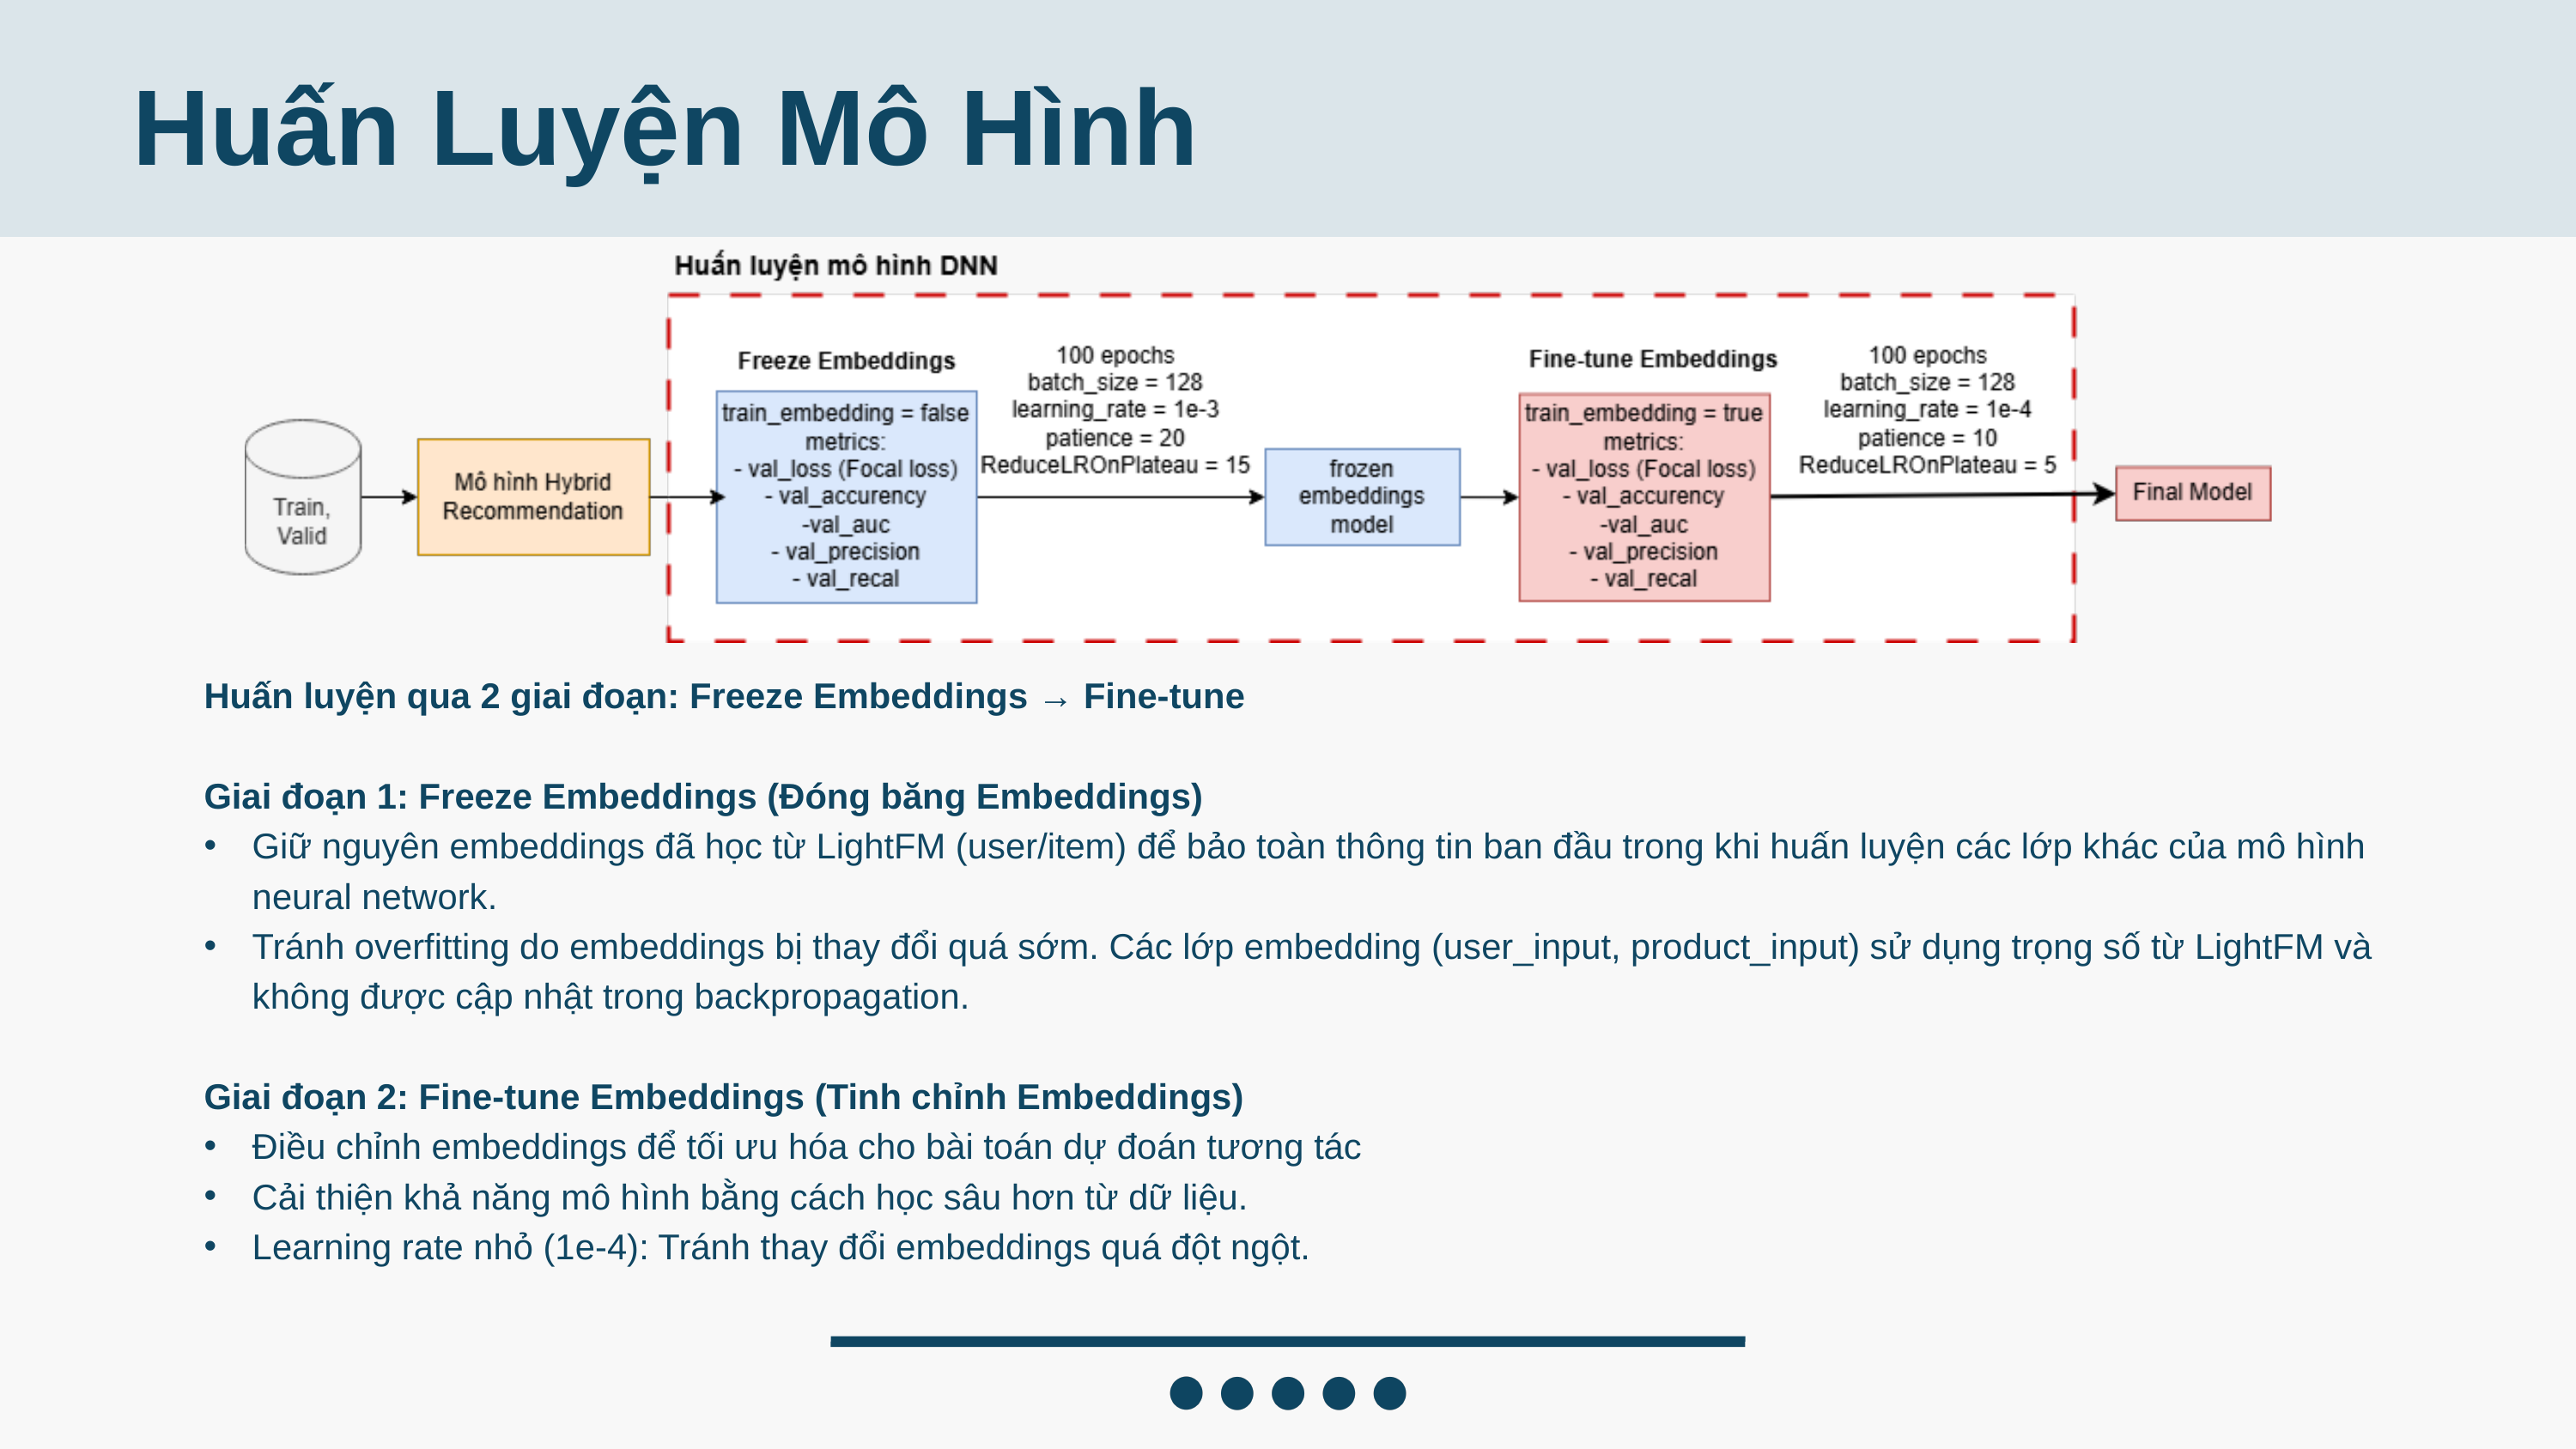

Huấn Luyện Mô Hình

Huấn luyện qua 2 giai đoạn: Freeze Embeddings → Fine-tune

Giai đoạn 1: Freeze Embeddings (Đóng băng Embeddings)
Giữ nguyên embeddings đã học từ LightFM (user/item) để bảo toàn thông tin ban đầu trong khi huấn luyện các lớp khác của mô hình neural network.
Tránh overfitting do embeddings bị thay đổi quá sớm. Các lớp embedding (user_input, product_input) sử dụng trọng số từ LightFM và không được cập nhật trong backpropagation.

Giai đoạn 2: Fine-tune Embeddings (Tinh chỉnh Embeddings)
Điều chỉnh embeddings để tối ưu hóa cho bài toán dự đoán tương tác
Cải thiện khả năng mô hình bằng cách học sâu hơn từ dữ liệu.
Learning rate nhỏ (1e-4): Tránh thay đổi embeddings quá đột ngột.